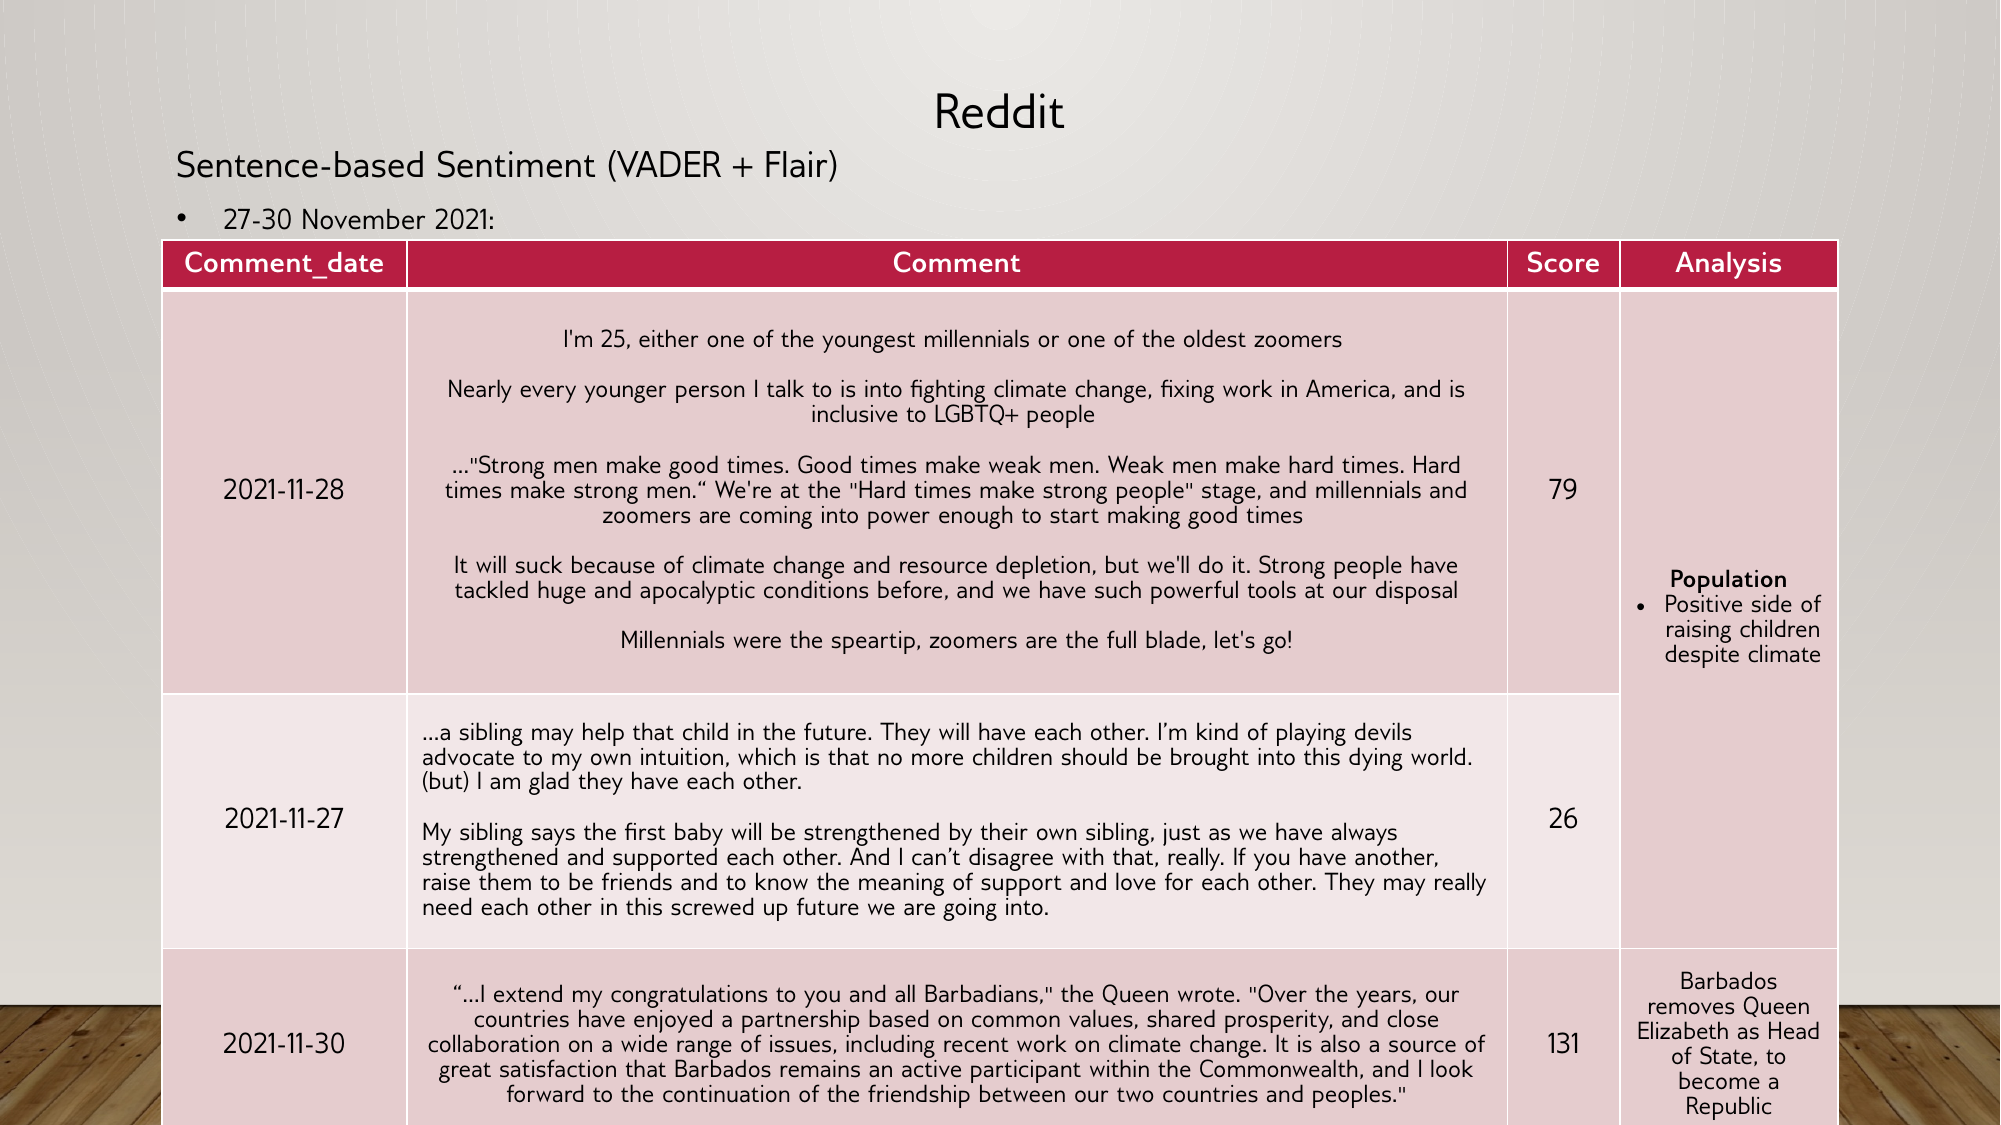

Reddit
Sentence-based Sentiment (VADER + Flair)
27-30 November 2021:
| Comment\_date | Comment | Score | Analysis |
| --- | --- | --- | --- |
| 2021-11-28 | I'm 25, either one of the youngest millennials or one of the oldest zoomers Nearly every younger person I talk to is into fighting climate change, fixing work in America, and is inclusive to LGBTQ+ people …"Strong men make good times. Good times make weak men. Weak men make hard times. Hard times make strong men.“ We're at the "Hard times make strong people" stage, and millennials and zoomers are coming into power enough to start making good times It will suck because of climate change and resource depletion, but we'll do it. Strong people have tackled huge and apocalyptic conditions before, and we have such powerful tools at our disposal Millennials were the speartip, zoomers are the full blade, let's go! | 79 | Population Positive side of raising children despite climate |
| 2021-11-27 | …a sibling may help that child in the future. They will have each other. I’m kind of playing devils advocate to my own intuition, which is that no more children should be brought into this dying world. (but) I am glad they have each other. My sibling says the first baby will be strengthened by their own sibling, just as we have always strengthened and supported each other. And I can’t disagree with that, really. If you have another, raise them to be friends and to know the meaning of support and love for each other. They may really need each other in this screwed up future we are going into. | 26 |  |
| 2021-11-30 | “…I extend my congratulations to you and all Barbadians," the Queen wrote. "Over the years, our countries have enjoyed a partnership based on common values, shared prosperity, and close collaboration on a wide range of issues, including recent work on climate change. It is also a source of great satisfaction that Barbados remains an active participant within the Commonwealth, and I look forward to the continuation of the friendship between our two countries and peoples." | 131 | Barbados removes Queen Elizabeth as Head of State, to become a Republic |